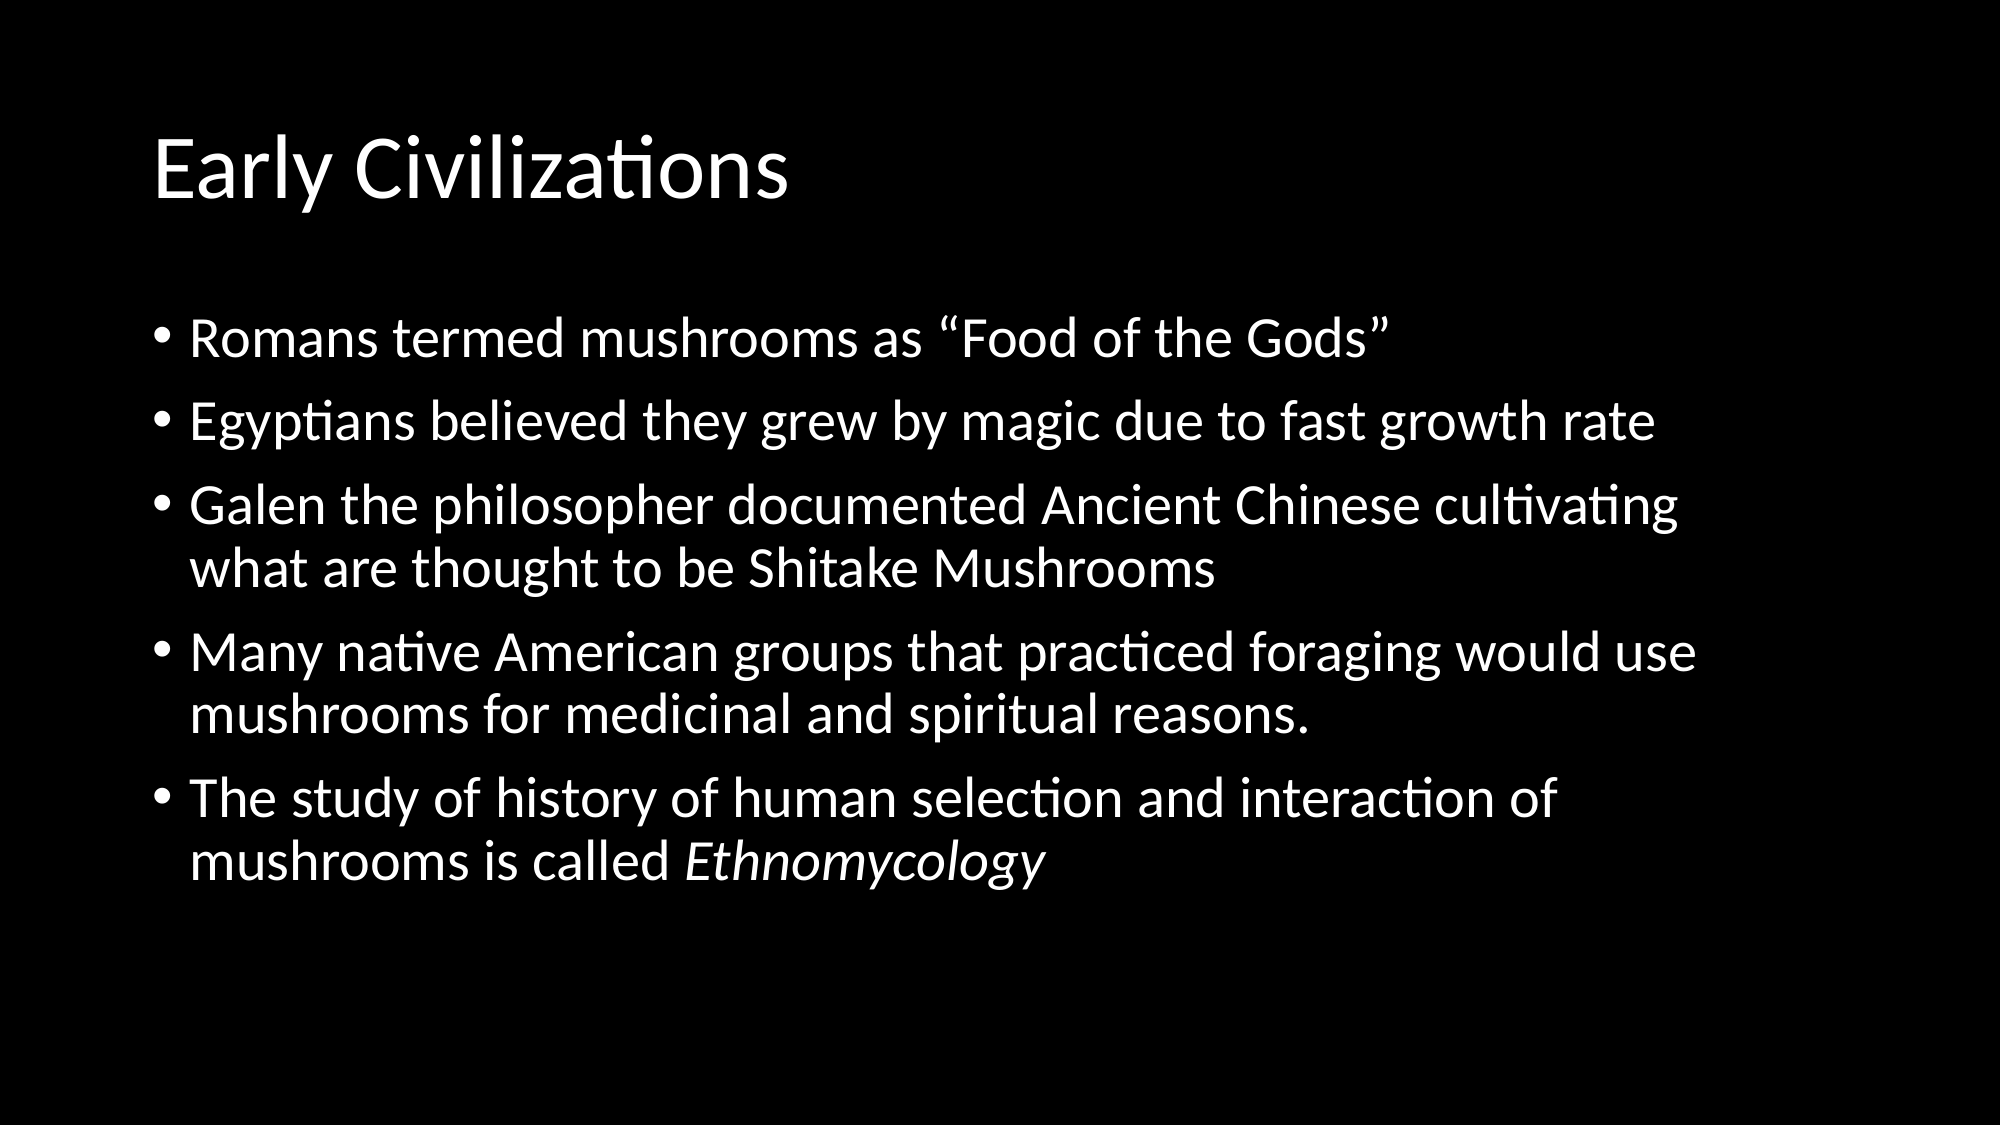

# Early Civilizations
Romans termed mushrooms as “Food of the Gods”
Egyptians believed they grew by magic due to fast growth rate
Galen the philosopher documented Ancient Chinese cultivating what are thought to be Shitake Mushrooms
Many native American groups that practiced foraging would use mushrooms for medicinal and spiritual reasons.
The study of history of human selection and interaction of mushrooms is called Ethnomycology